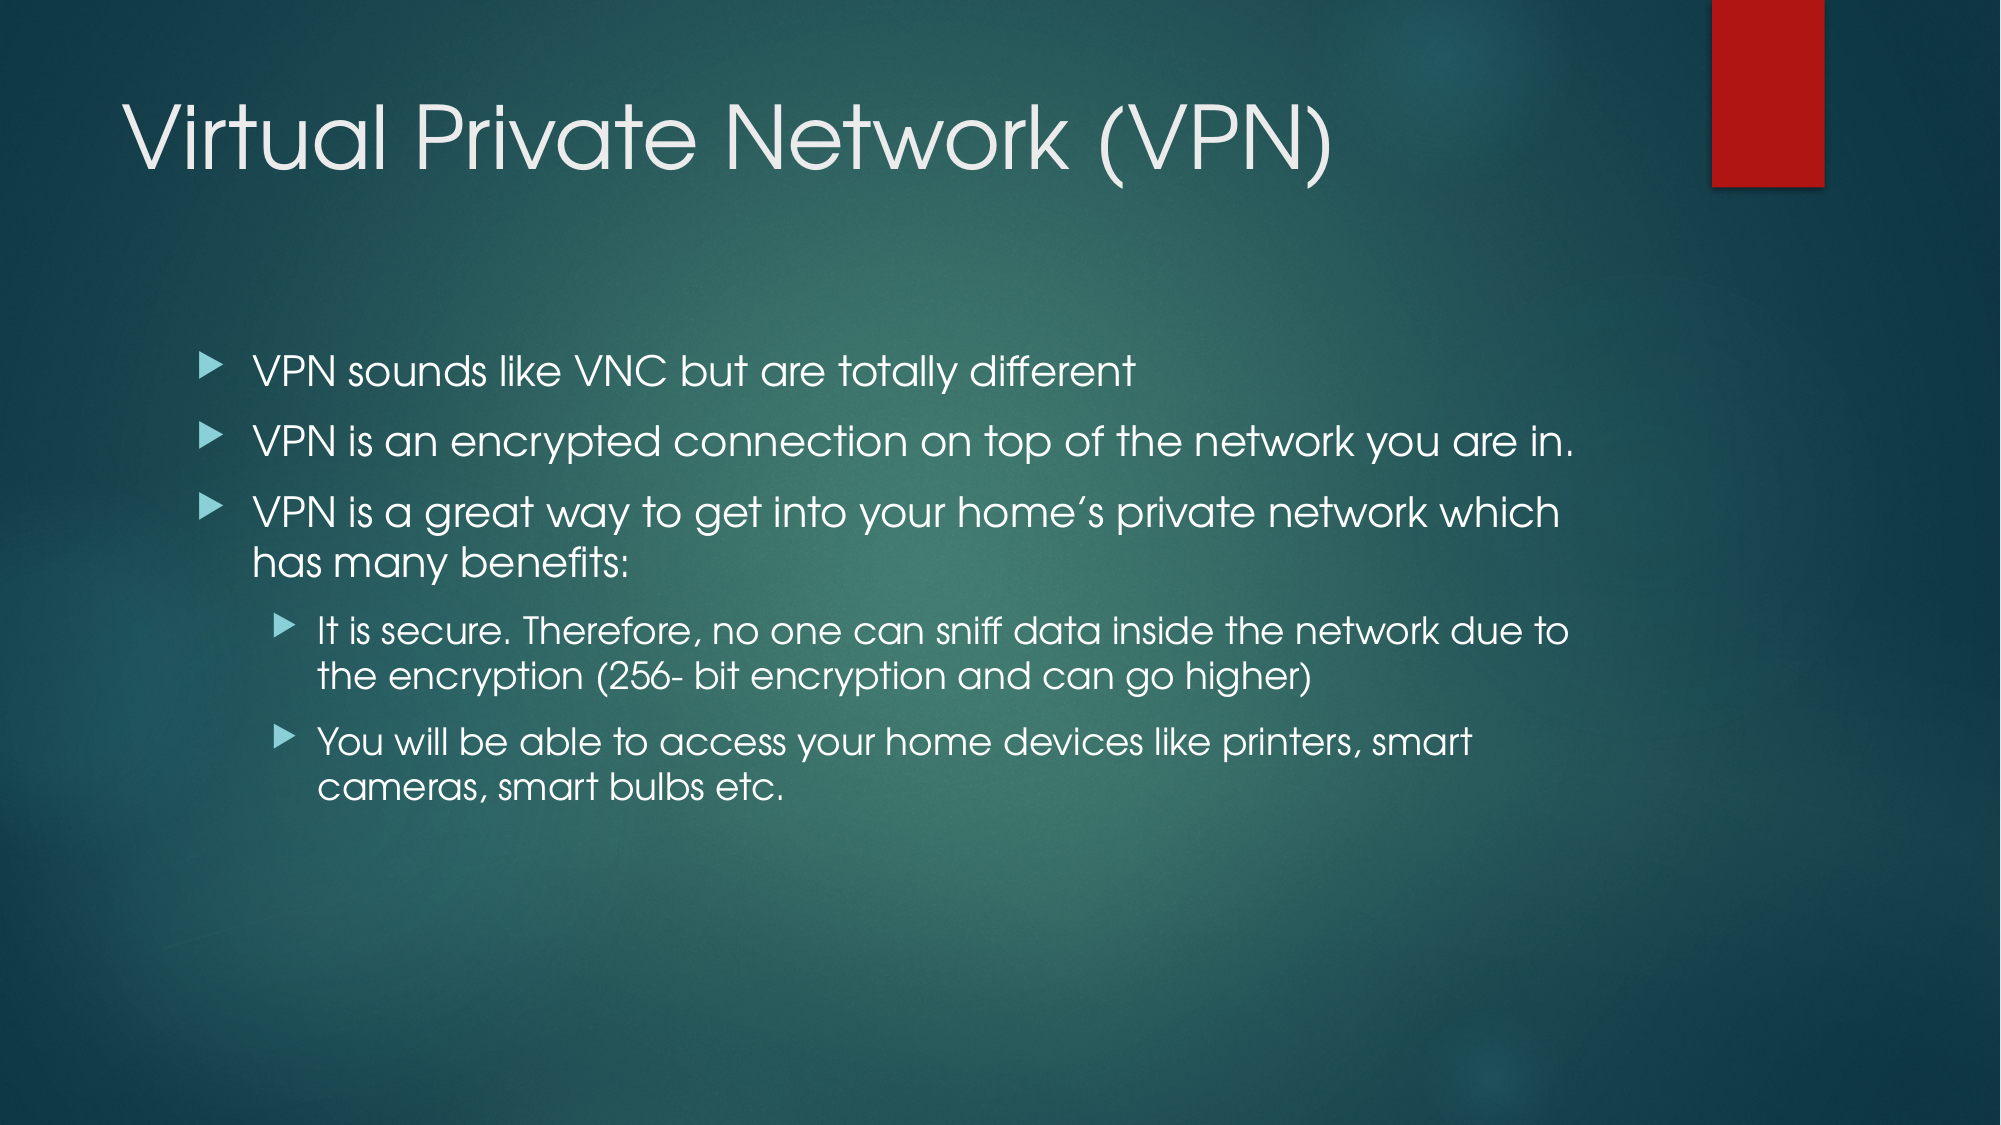

# Virtual Private Network (VPN)
VPN sounds like VNC but are totally different
VPN is an encrypted connection on top of the network you are in.
VPN is a great way to get into your home’s private network which has many benefits:
It is secure. Therefore, no one can sniff data inside the network due to the encryption (256- bit encryption and can go higher)
You will be able to access your home devices like printers, smart cameras, smart bulbs etc.